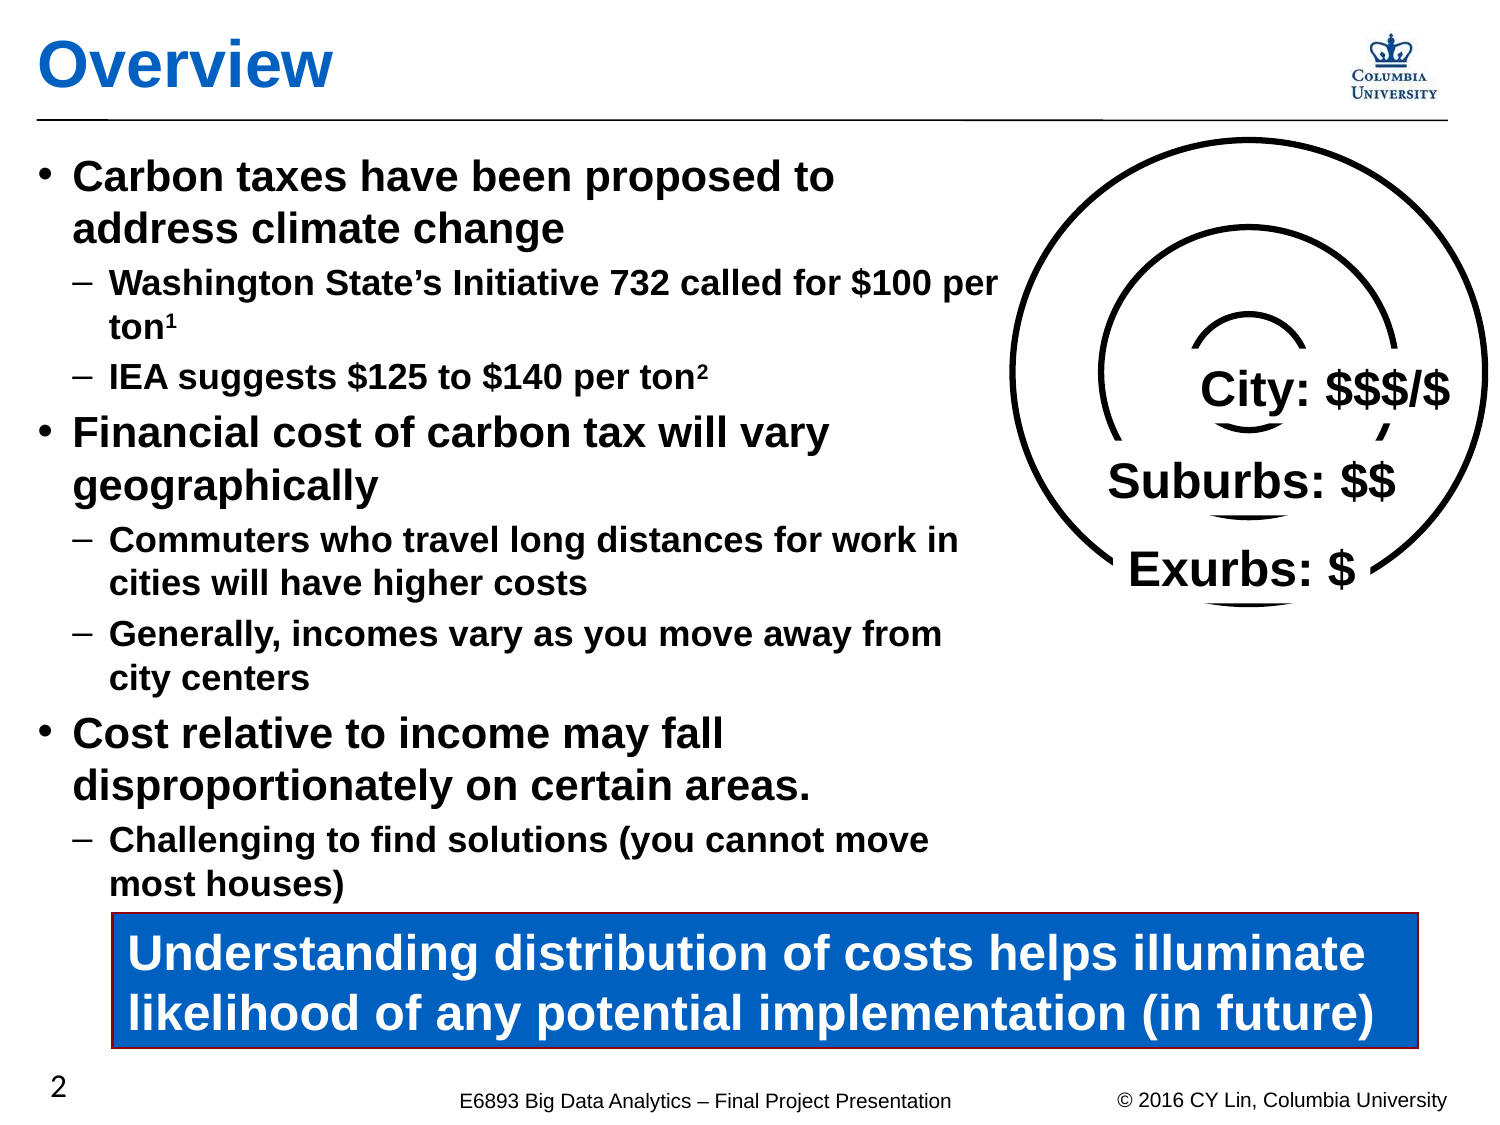

# Overview

Carbon taxes have been proposed to address climate change
Washington State’s Initiative 732 called for $100 per ton1
IEA suggests $125 to $140 per ton2
Financial cost of carbon tax will vary geographically
Commuters who travel long distances for work in cities will have higher costs
Generally, incomes vary as you move away from city centers
Cost relative to income may fall disproportionately on certain areas.
Challenging to find solutions (you cannot move most houses)

City: $$$/$
Suburbs: $$
Exurbs: $
Understanding distribution of costs helps illuminate likelihood of any potential implementation (in future)
2